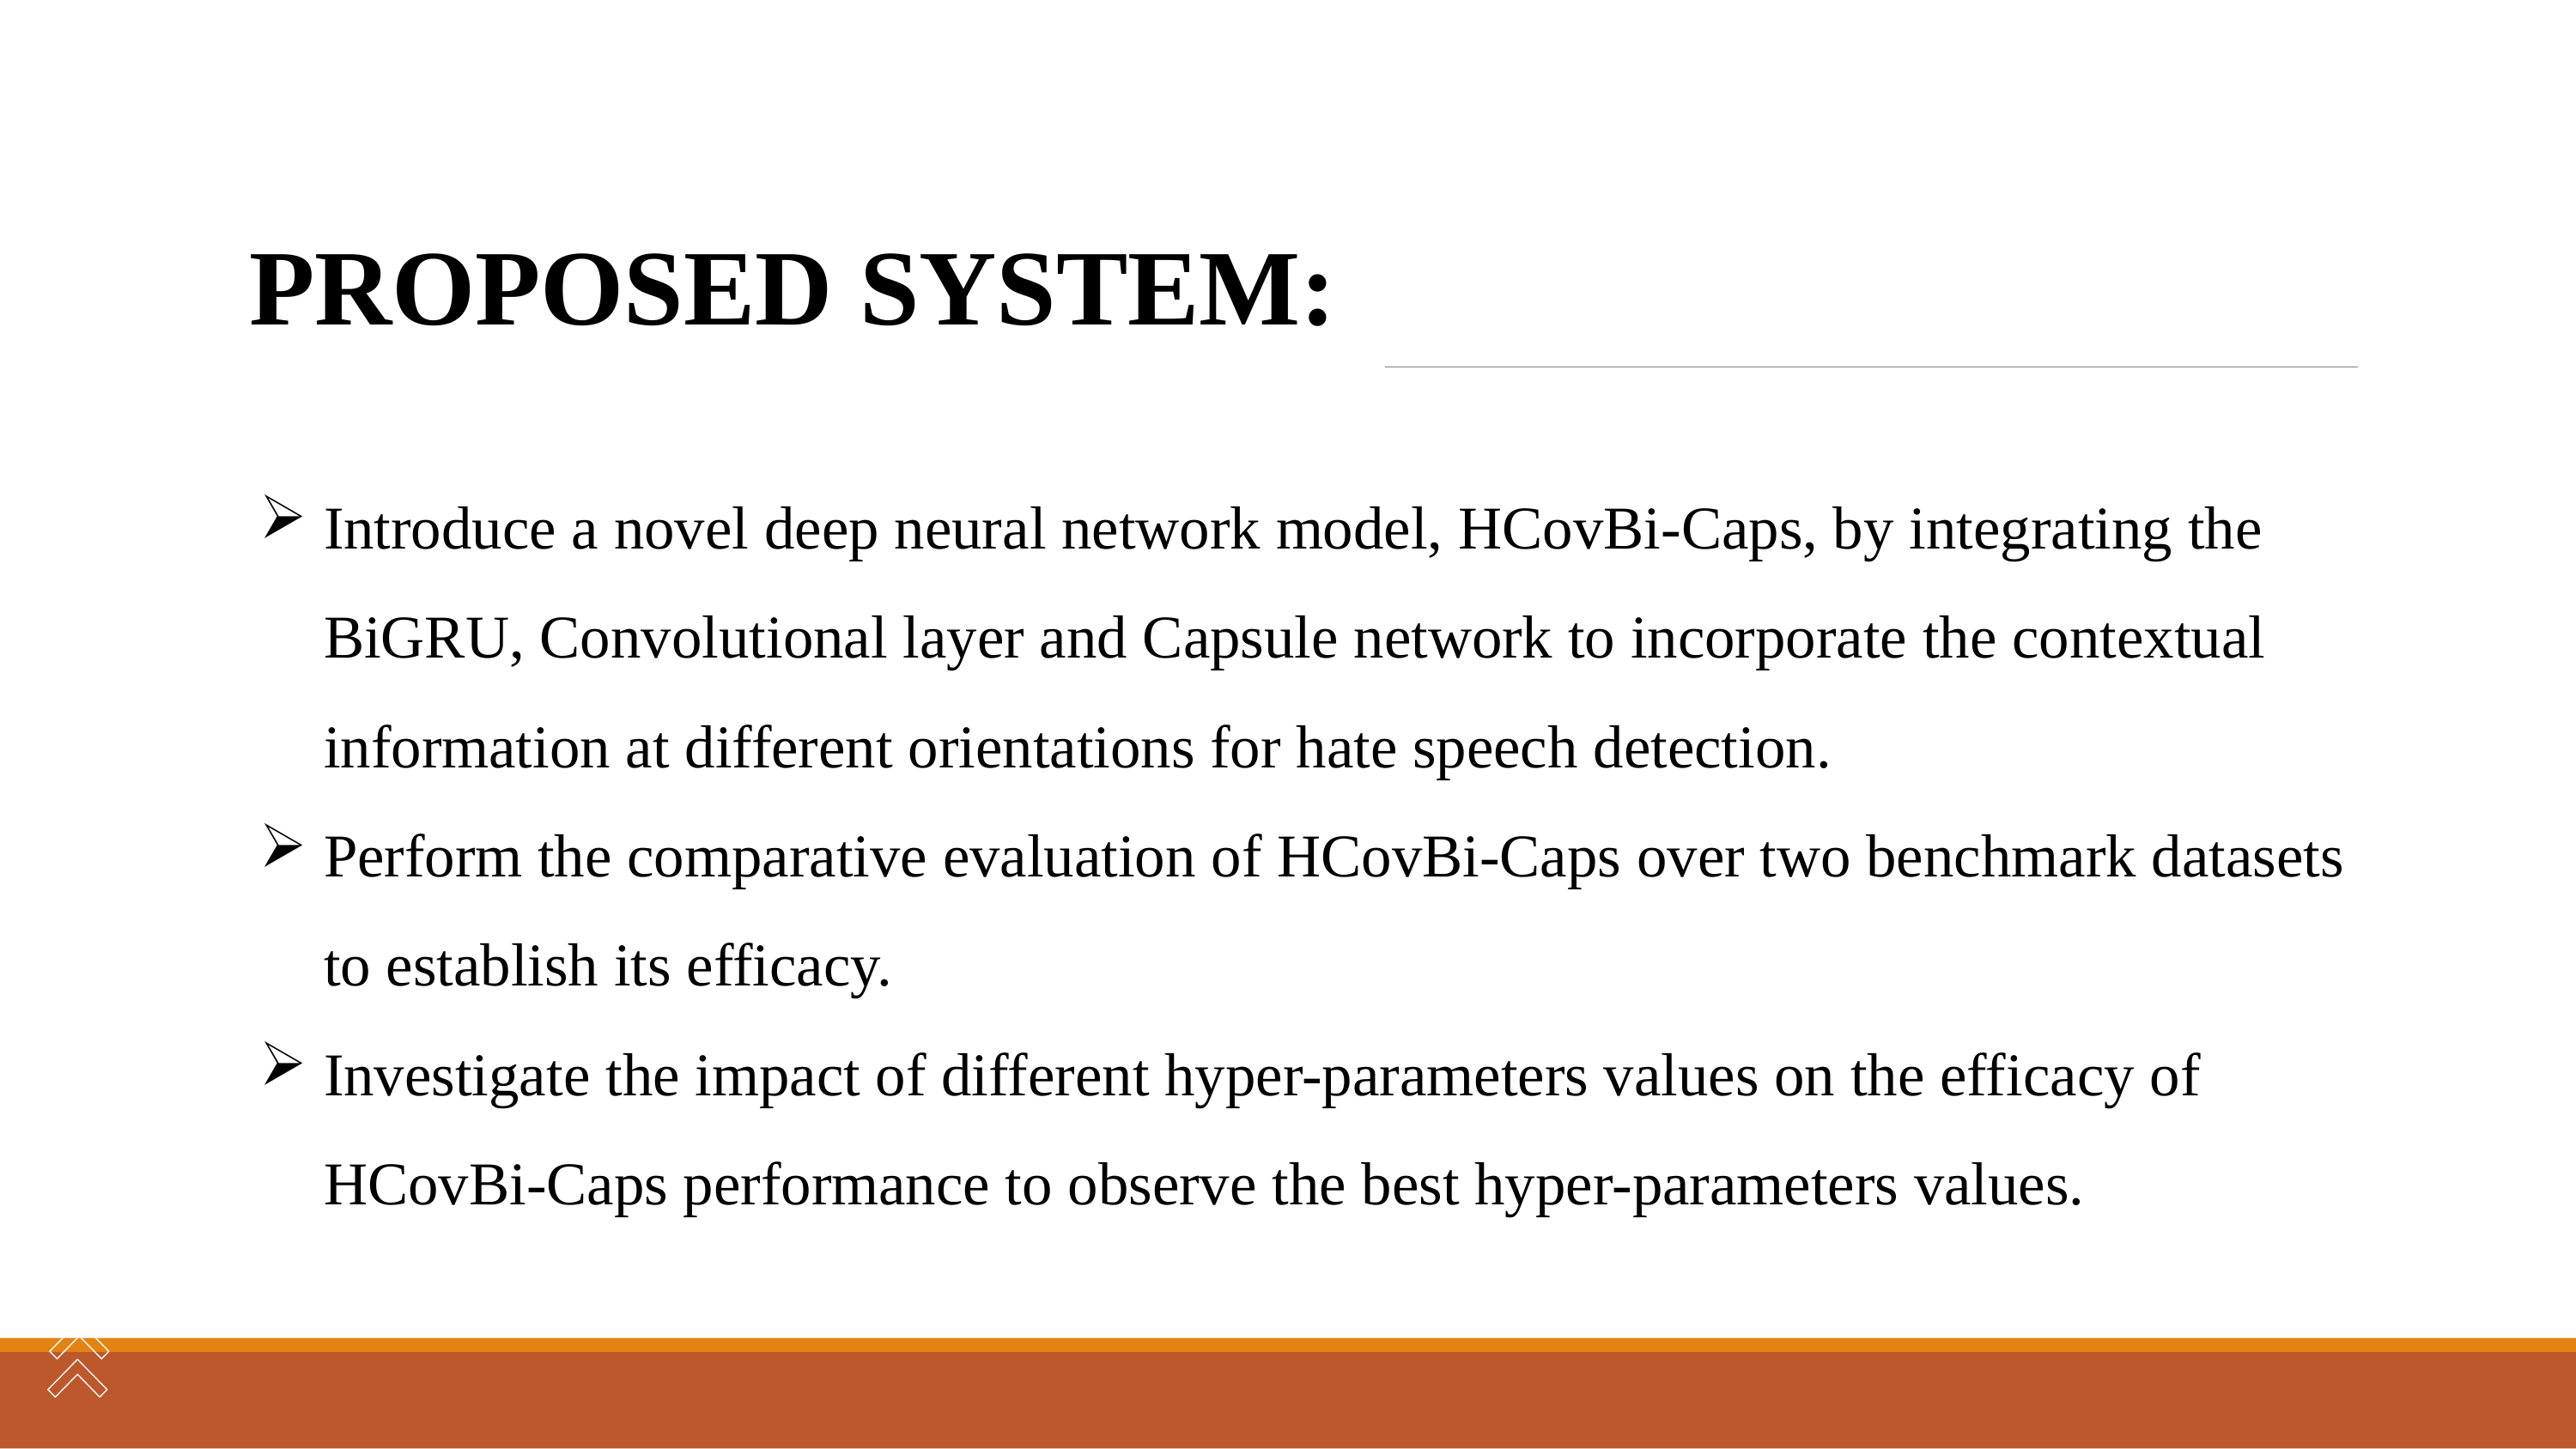

| PROPOSED SYSTEM: |
| --- |

Introduce a novel deep neural network model, HCovBi-Caps, by integrating the BiGRU, Convolutional layer and Capsule network to incorporate the contextual information at different orientations for hate speech detection.
Perform the comparative evaluation of HCovBi-Caps over two benchmark datasets to establish its efficacy.
Investigate the impact of different hyper-parameters values on the efficacy of HCovBi-Caps performance to observe the best hyper-parameters values.